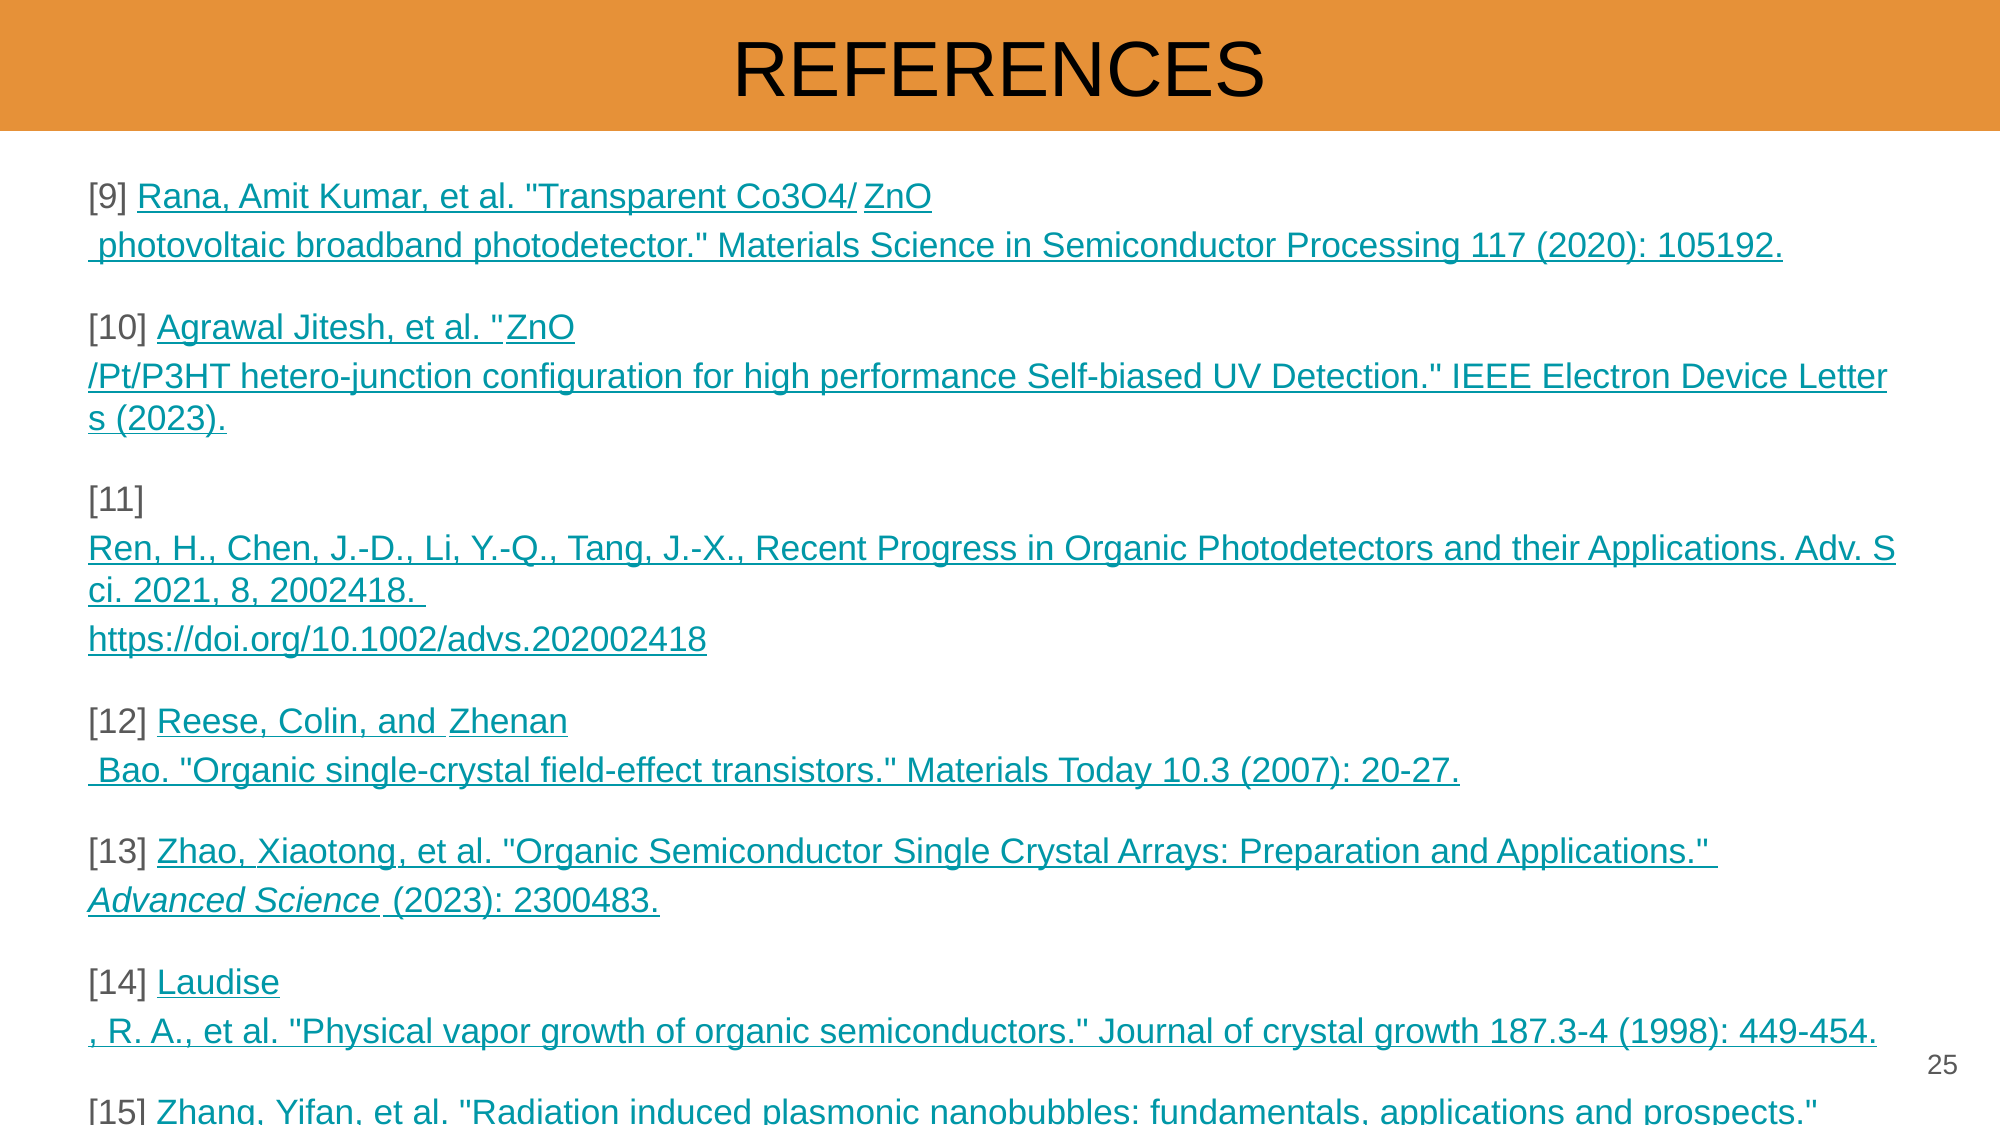

REFERENCES
[9] Rana, Amit Kumar, et al. "Transparent Co3O4/ZnO photovoltaic broadband photodetector." Materials Science in Semiconductor Processing 117 (2020): 105192.
[10] Agrawal Jitesh, et al. "ZnO/Pt/P3HT hetero-junction configuration for high performance Self-biased UV Detection." IEEE Electron Device Letters (2023).
[11] Ren, H., Chen, J.-D., Li, Y.-Q., Tang, J.-X., Recent Progress in Organic Photodetectors and their Applications. Adv. Sci. 2021, 8, 2002418. https://doi.org/10.1002/advs.202002418
[12] Reese, Colin, and Zhenan Bao. "Organic single-crystal field-effect transistors." Materials Today 10.3 (2007): 20-27.
[13] Zhao, Xiaotong, et al. "Organic Semiconductor Single Crystal Arrays: Preparation and Applications." Advanced Science (2023): 2300483.
[14] Laudise, R. A., et al. "Physical vapor growth of organic semiconductors." Journal of crystal growth 187.3-4 (1998): 449-454.
[15] Zhang, Yifan, et al. "Radiation induced plasmonic nanobubbles: fundamentals, applications and prospects." AIMS Energy 9.4 (2021): 676-713.
25